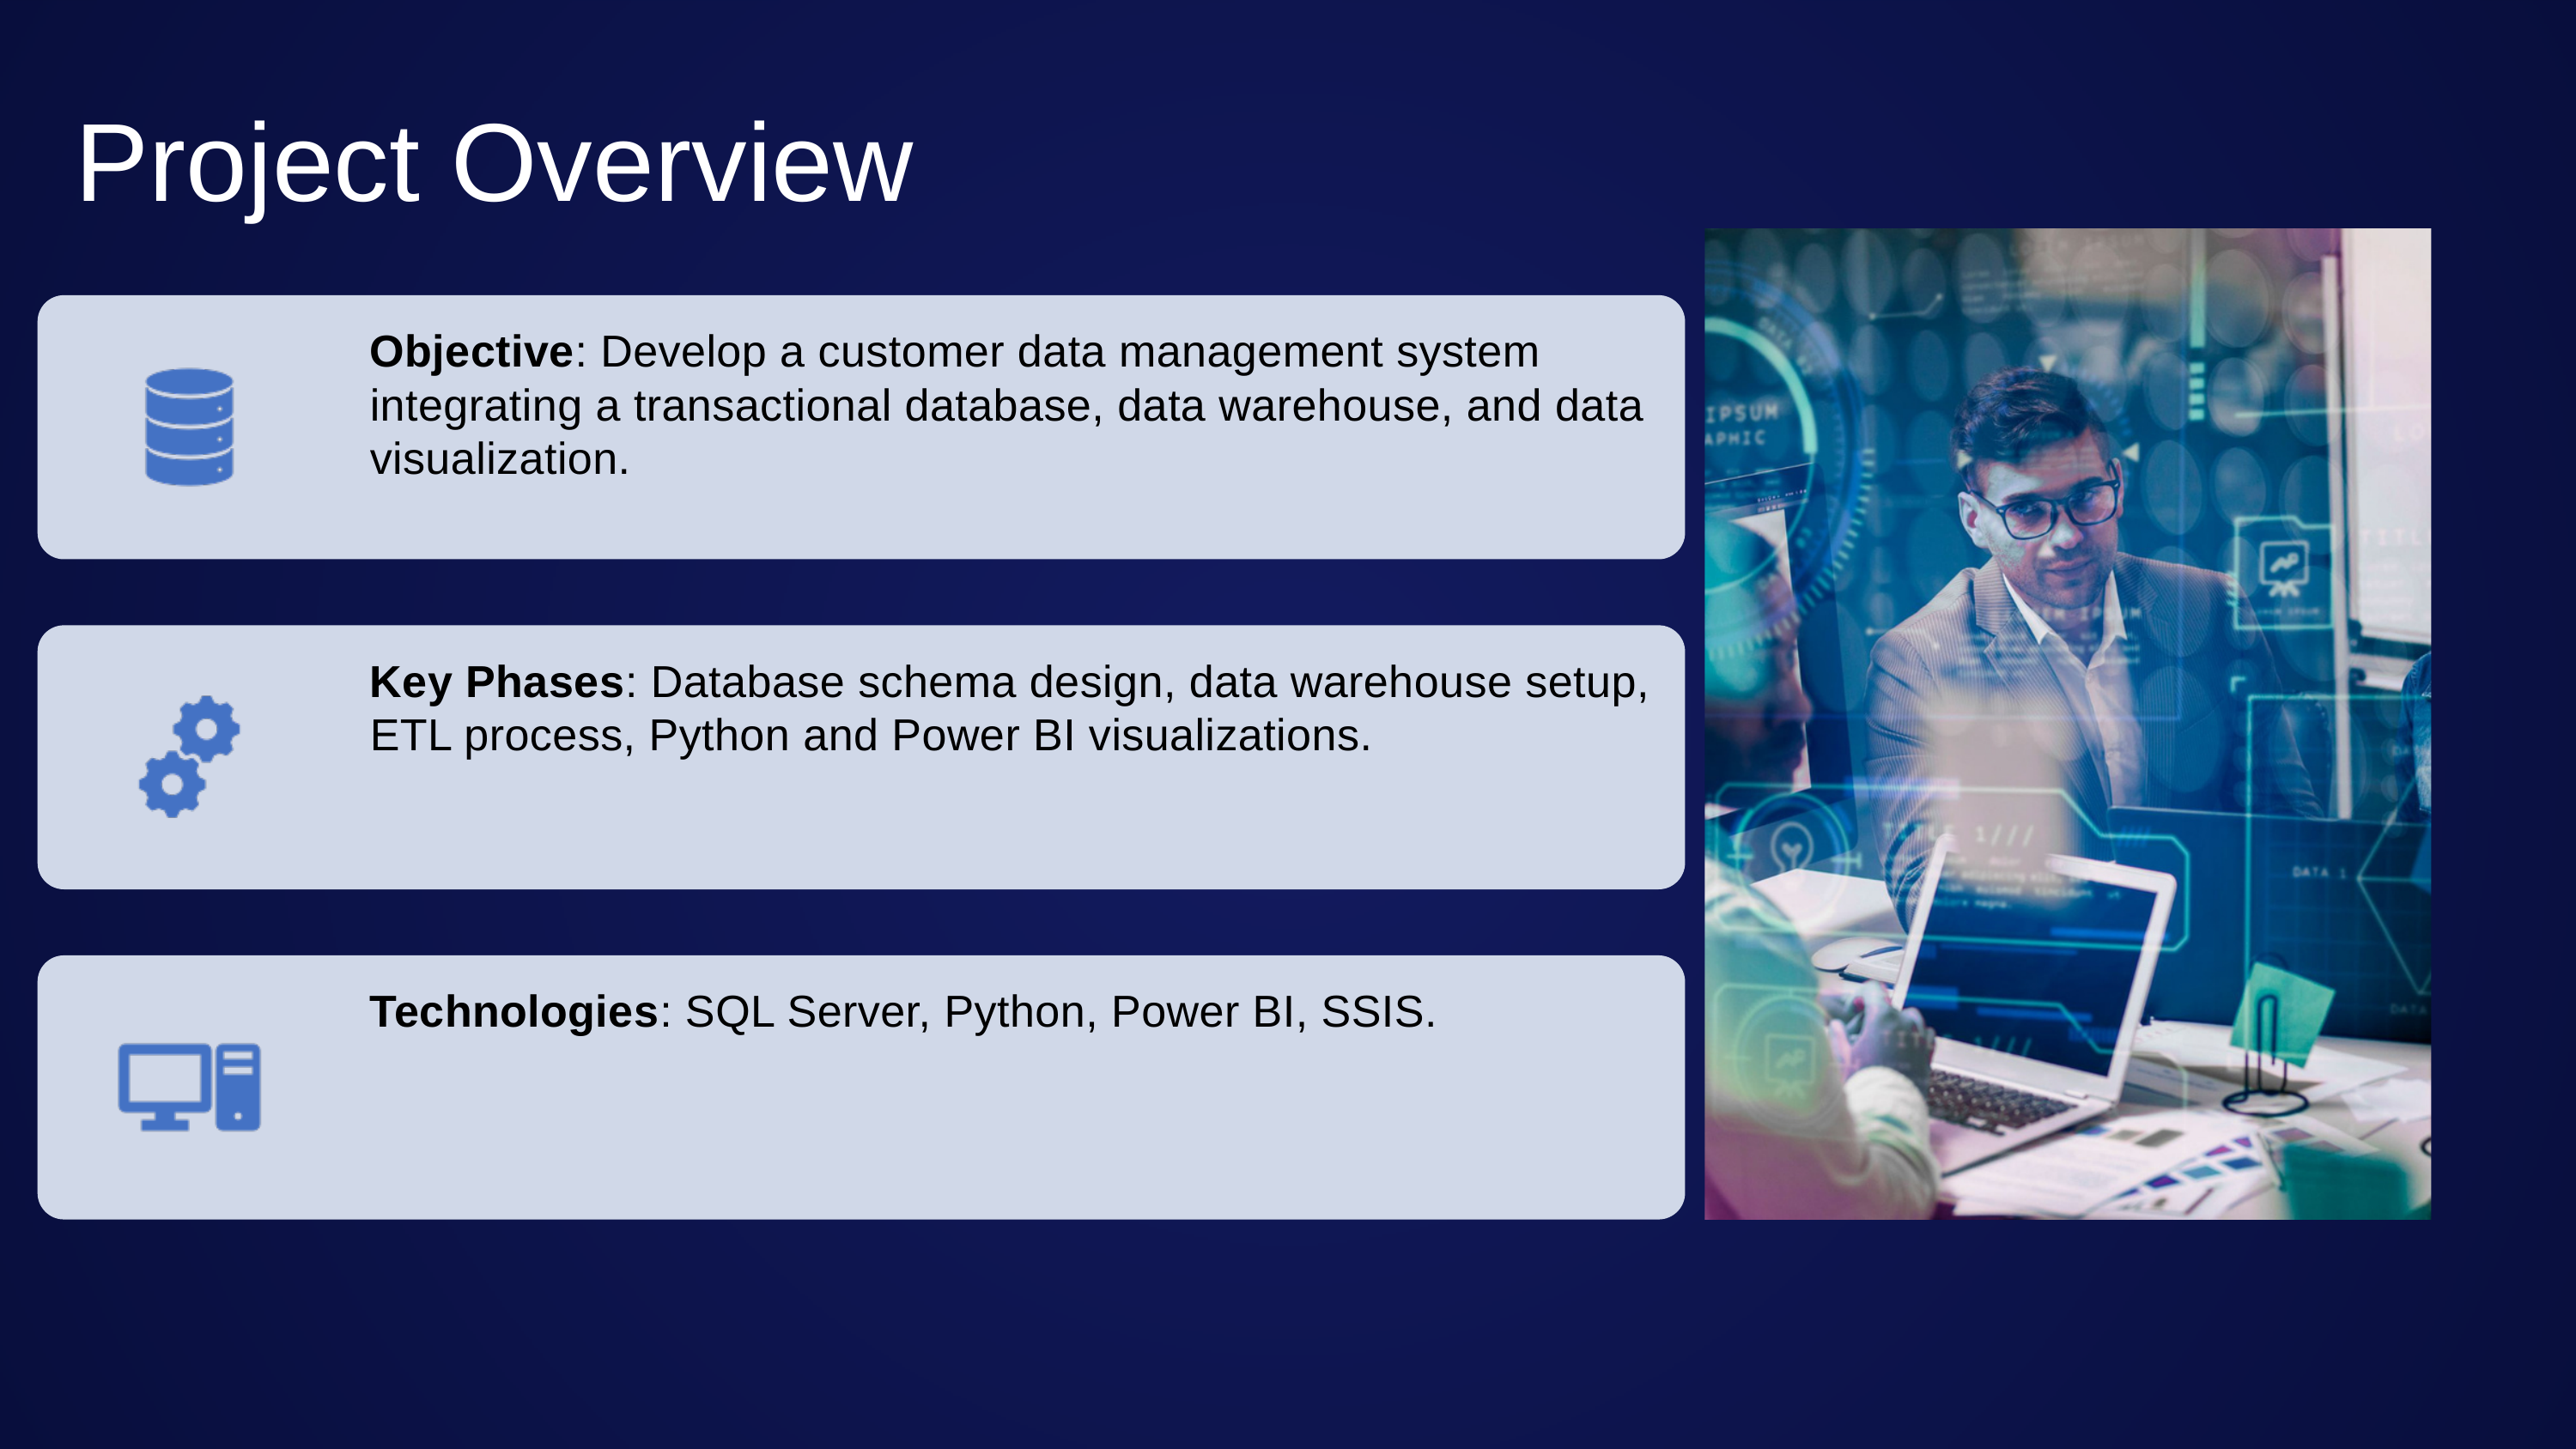

Project Overview

Objective: Develop a customer data management system integrating a transactional database, data warehouse, and data visualization.

Key Phases: Database schema design, data warehouse setup, ETL process, Python and Power BI visualizations.

Technologies: SQL Server, Python, Power BI, SSIS.